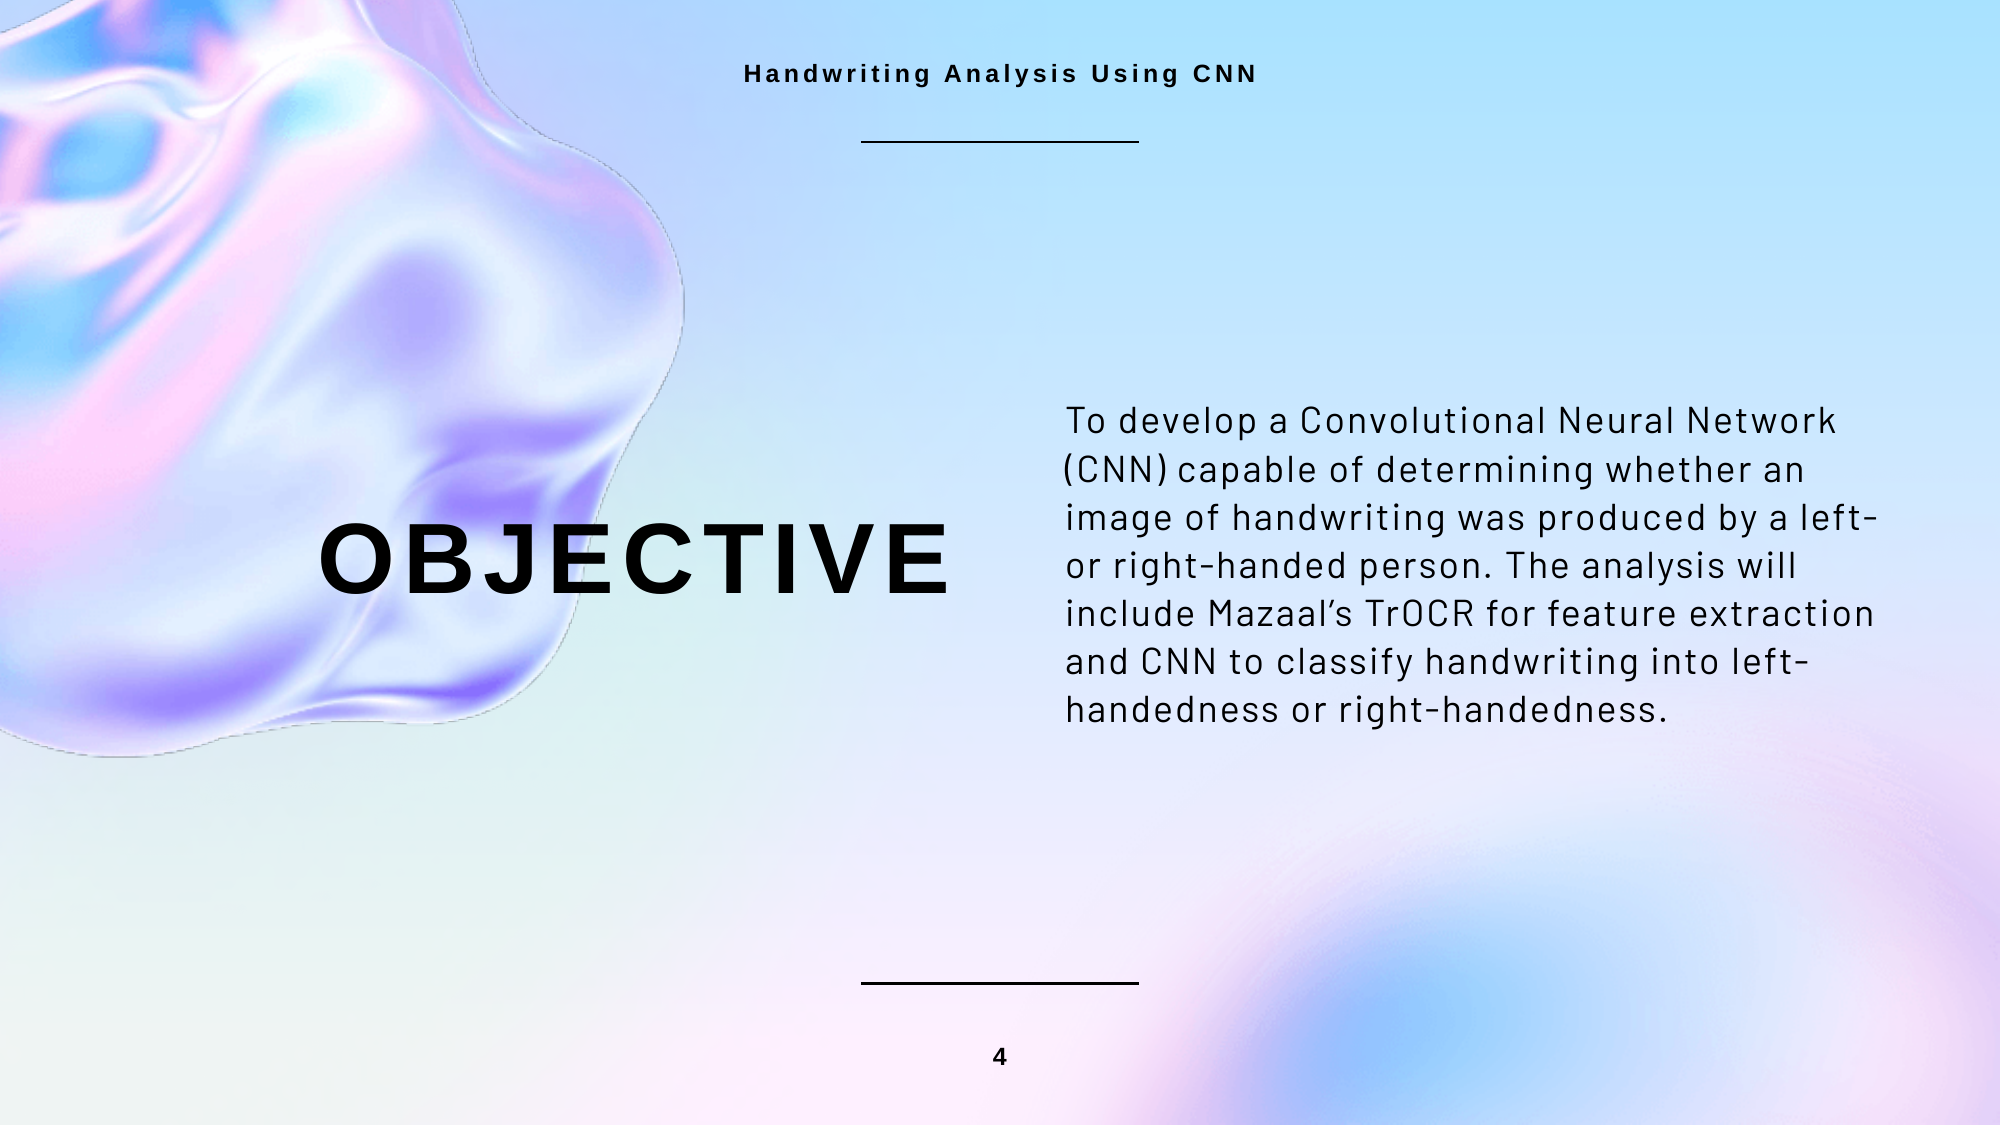

Handwriting Analysis Using CNN
To develop a Convolutional Neural Network (CNN) capable of determining whether an image of handwriting was produced by a left- or right-handed person. The analysis will include Mazaal’s TrOCR for feature extraction and CNN to classify handwriting into left-handedness or right-handedness.
# objective
4